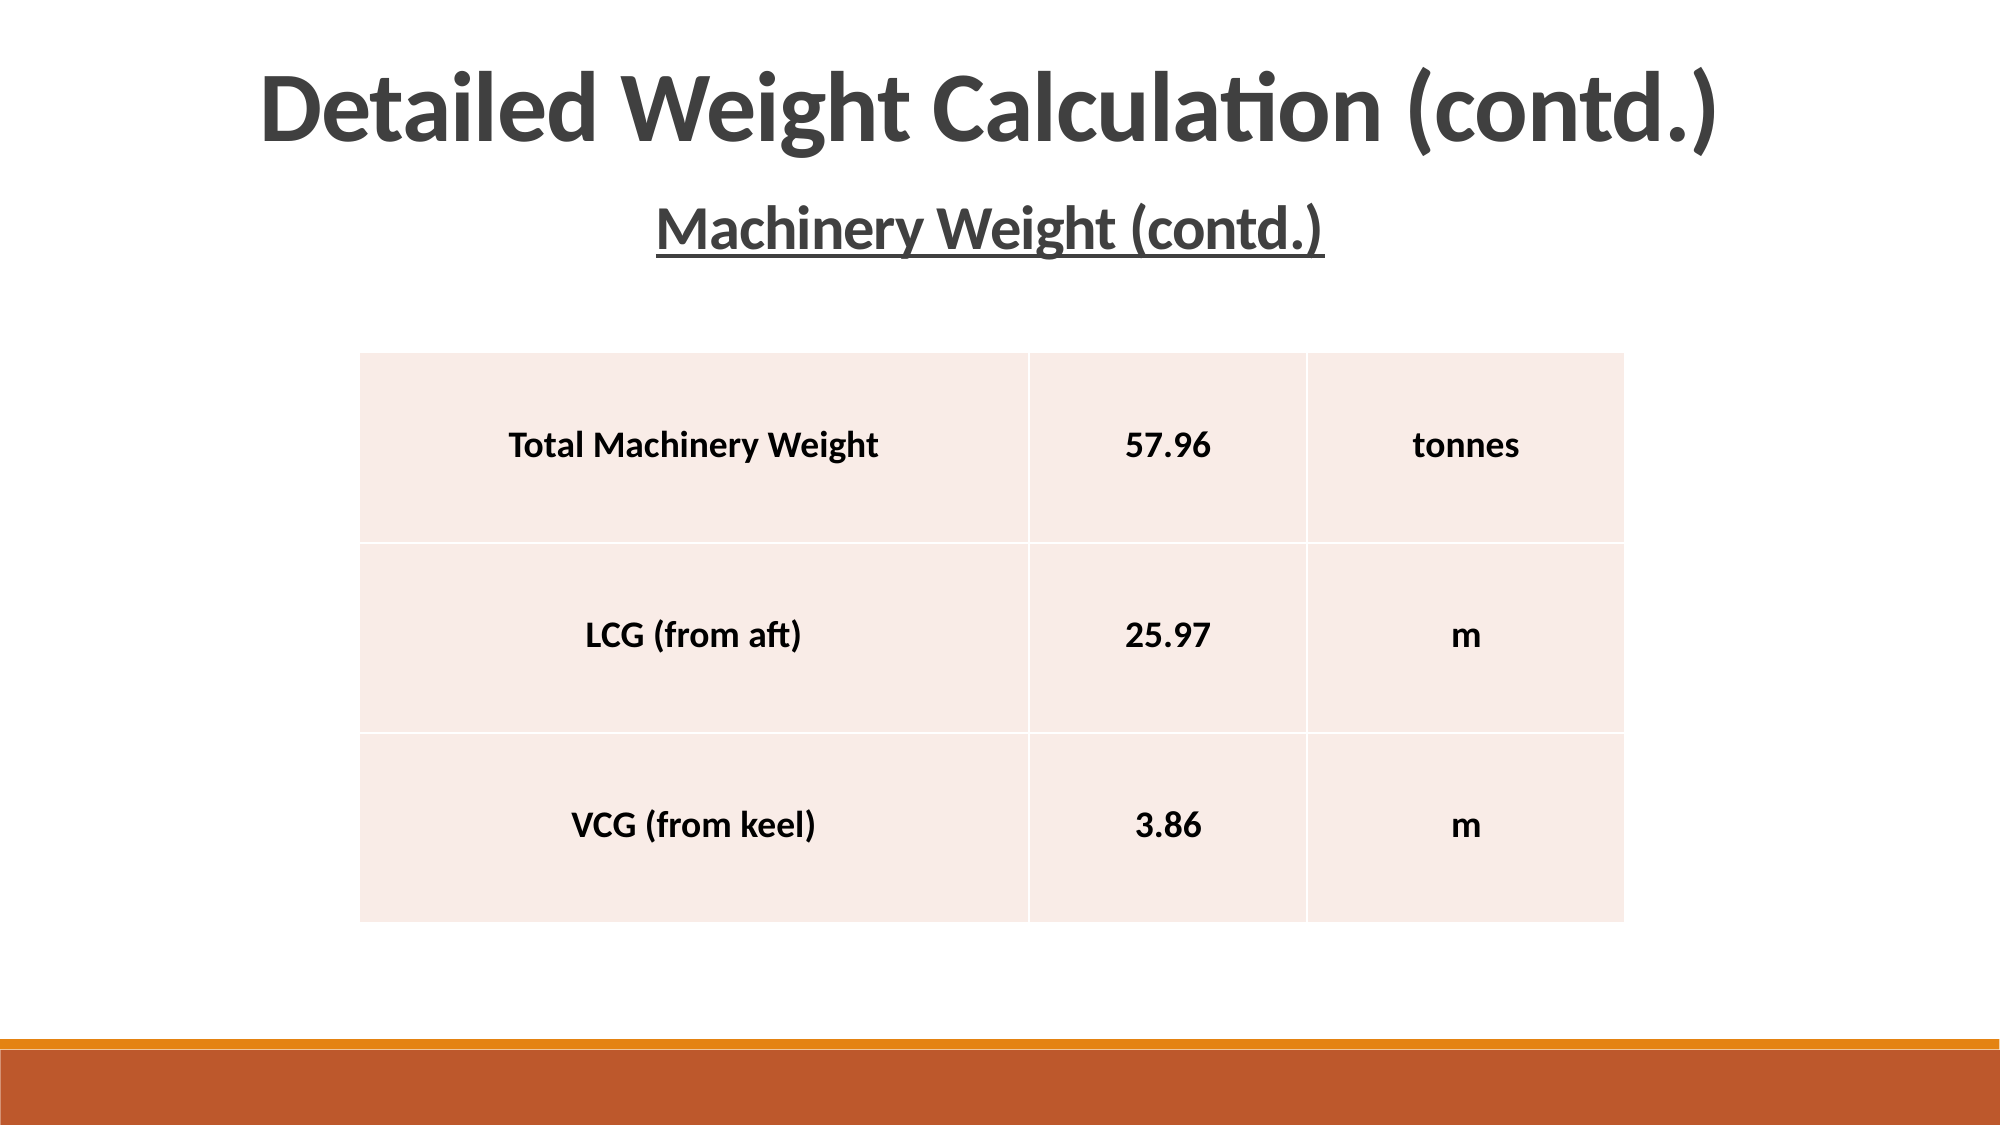

Detailed Weight Calculation (contd.)
Machinery Weight (contd.)

| Total Machinery Weight | 57.96 | tonnes |
| --- | --- | --- |
| LCG (from aft) | 25.97 | m |
| VCG (from keel) | 3.86 | m |